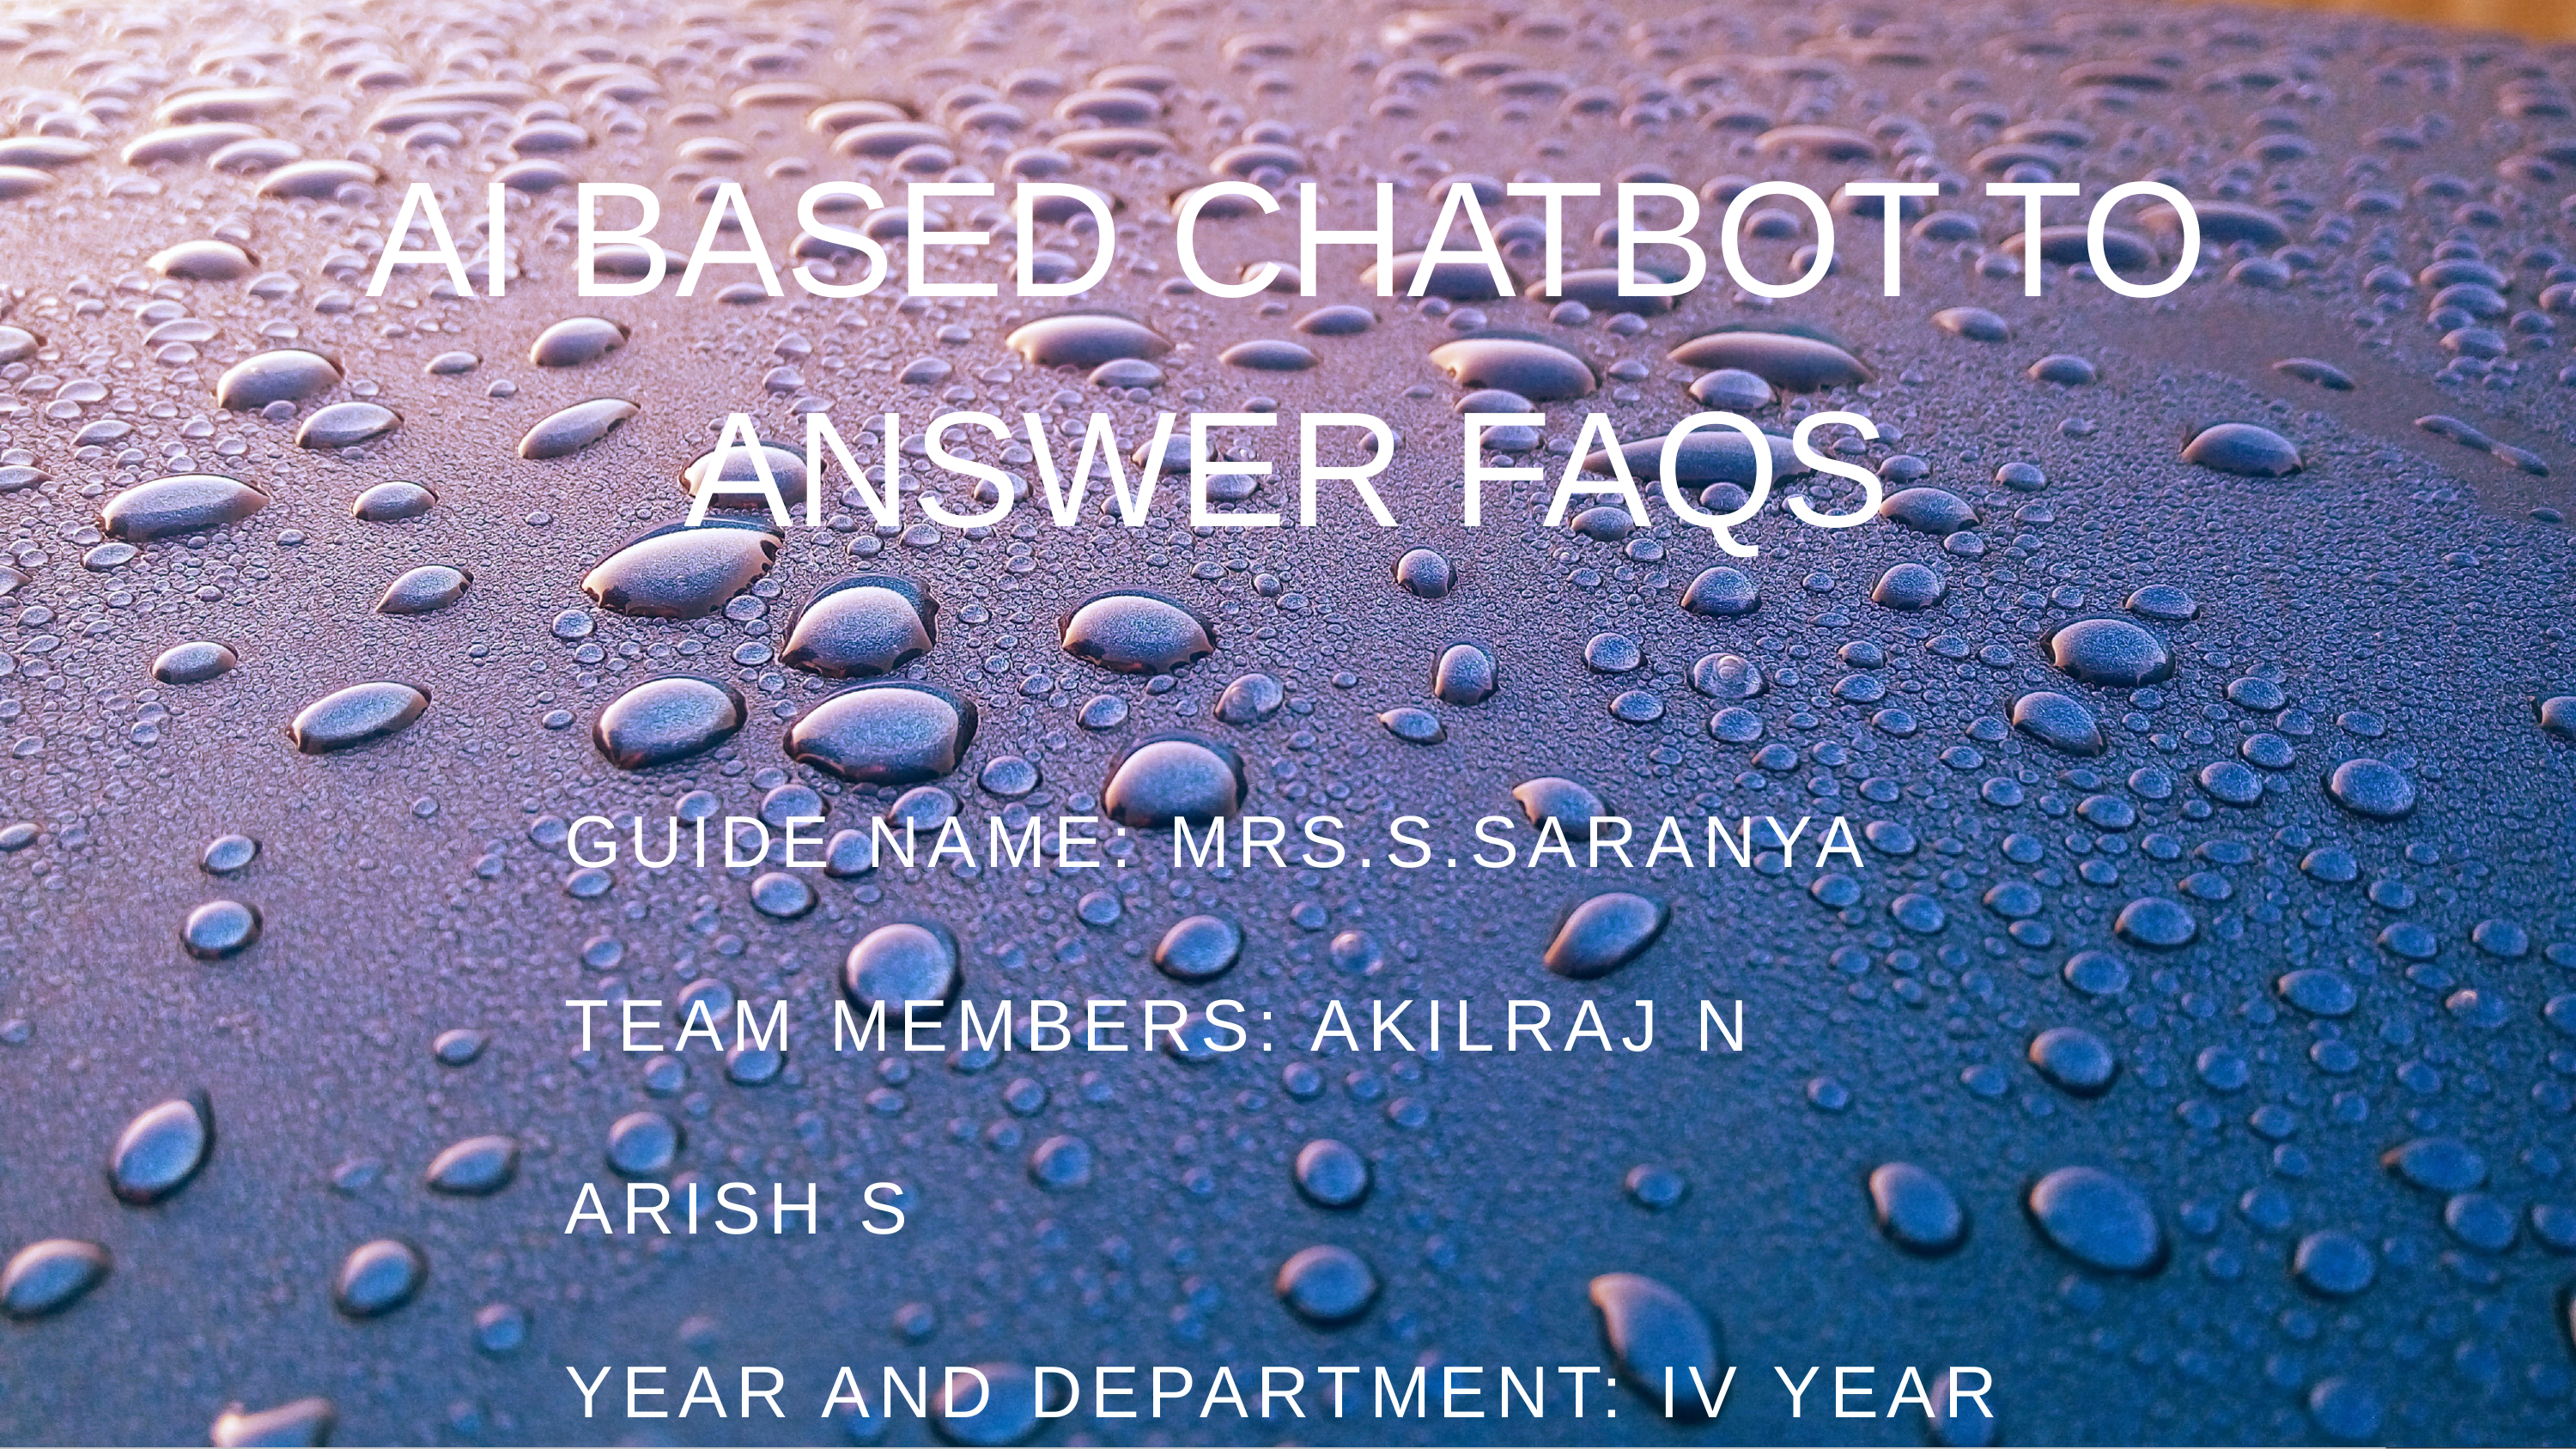

AI BASED CHATBOT TO ANSWER FAQS
GUIDE NAME: MRS.S.SARANYA
TEAM MEMBERS: AKILRAJ N   ARISH S
YEAR AND DEPARTMENT: IV YEAR -AI&DS